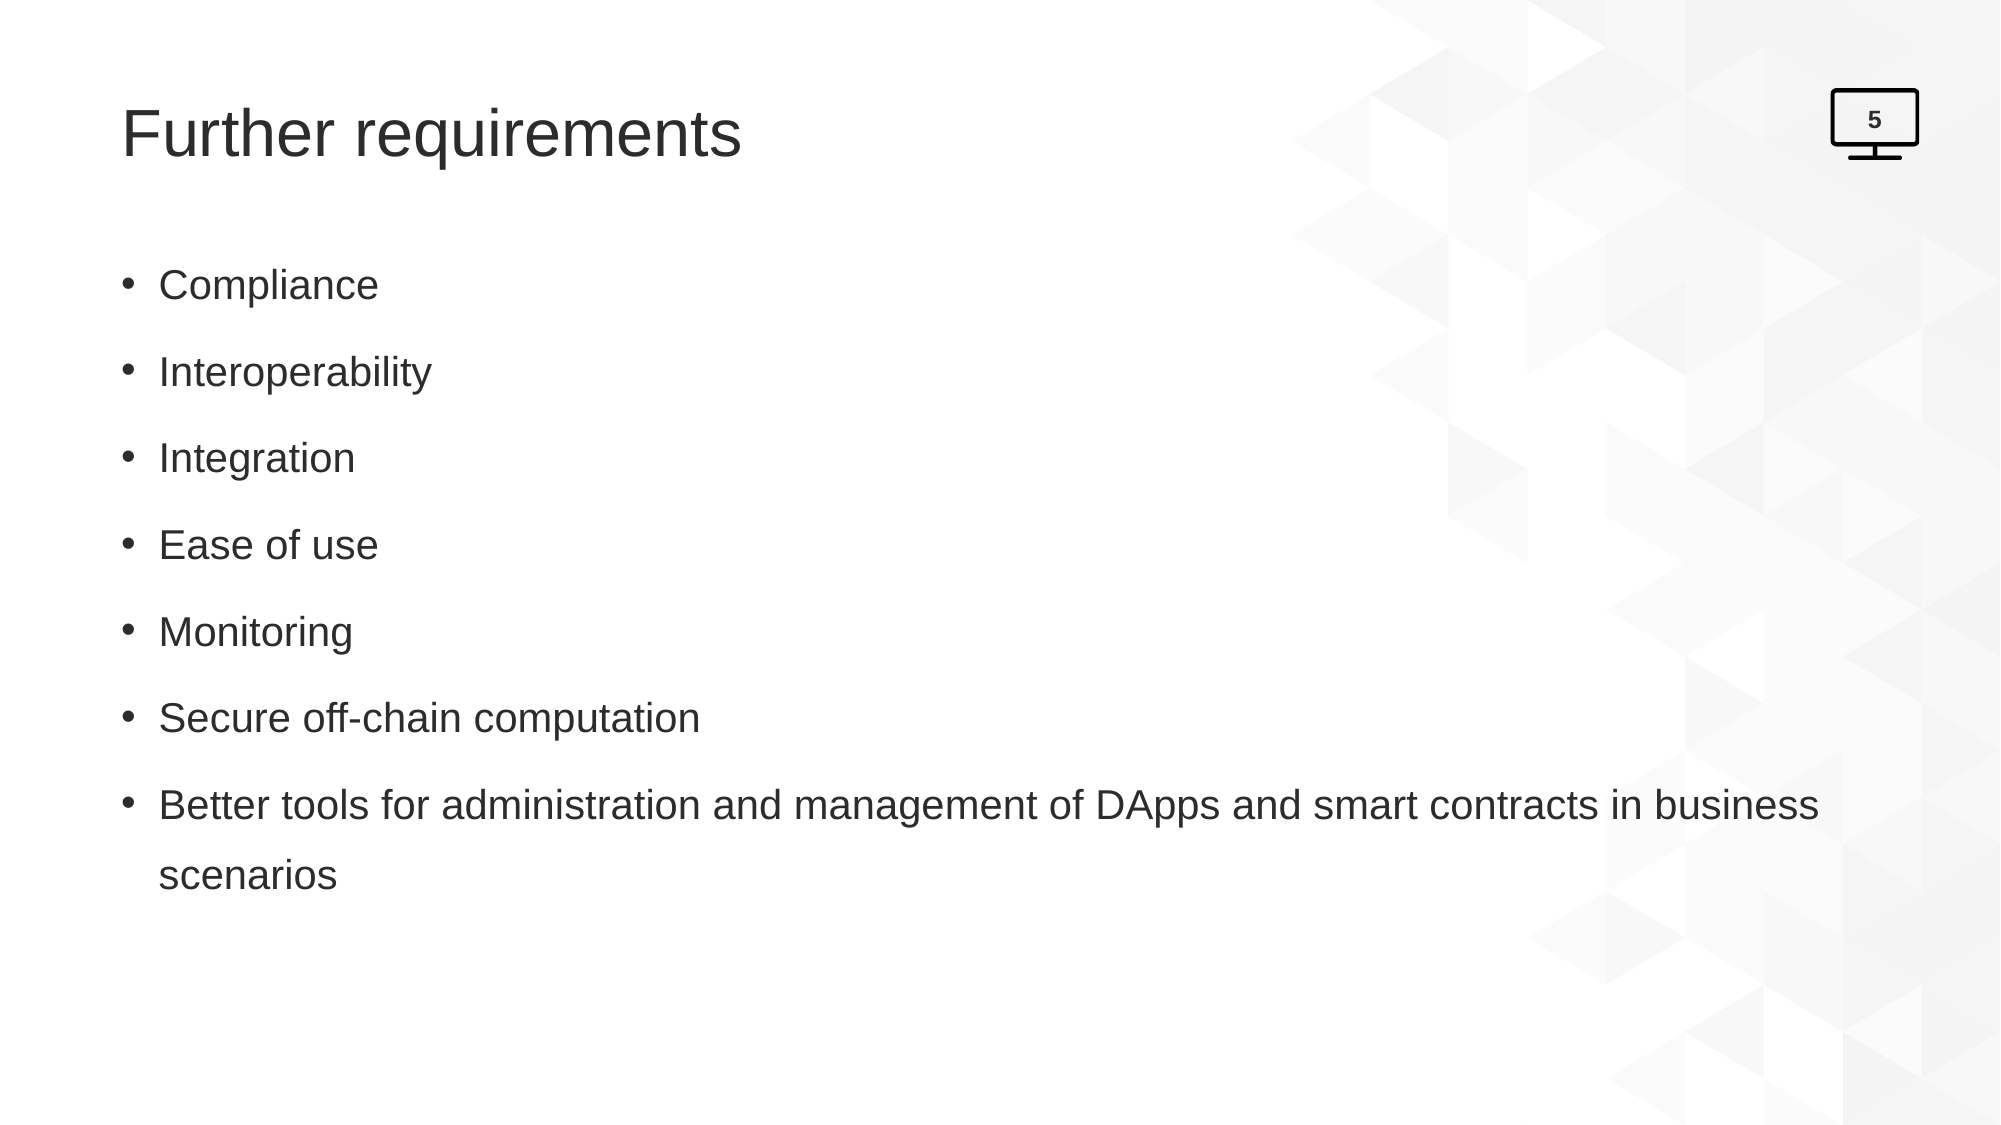

# Further requirements
5
Compliance
Interoperability
Integration
Ease of use
Monitoring
Secure off-chain computation
Better tools for administration and management of DApps and smart contracts in business scenarios